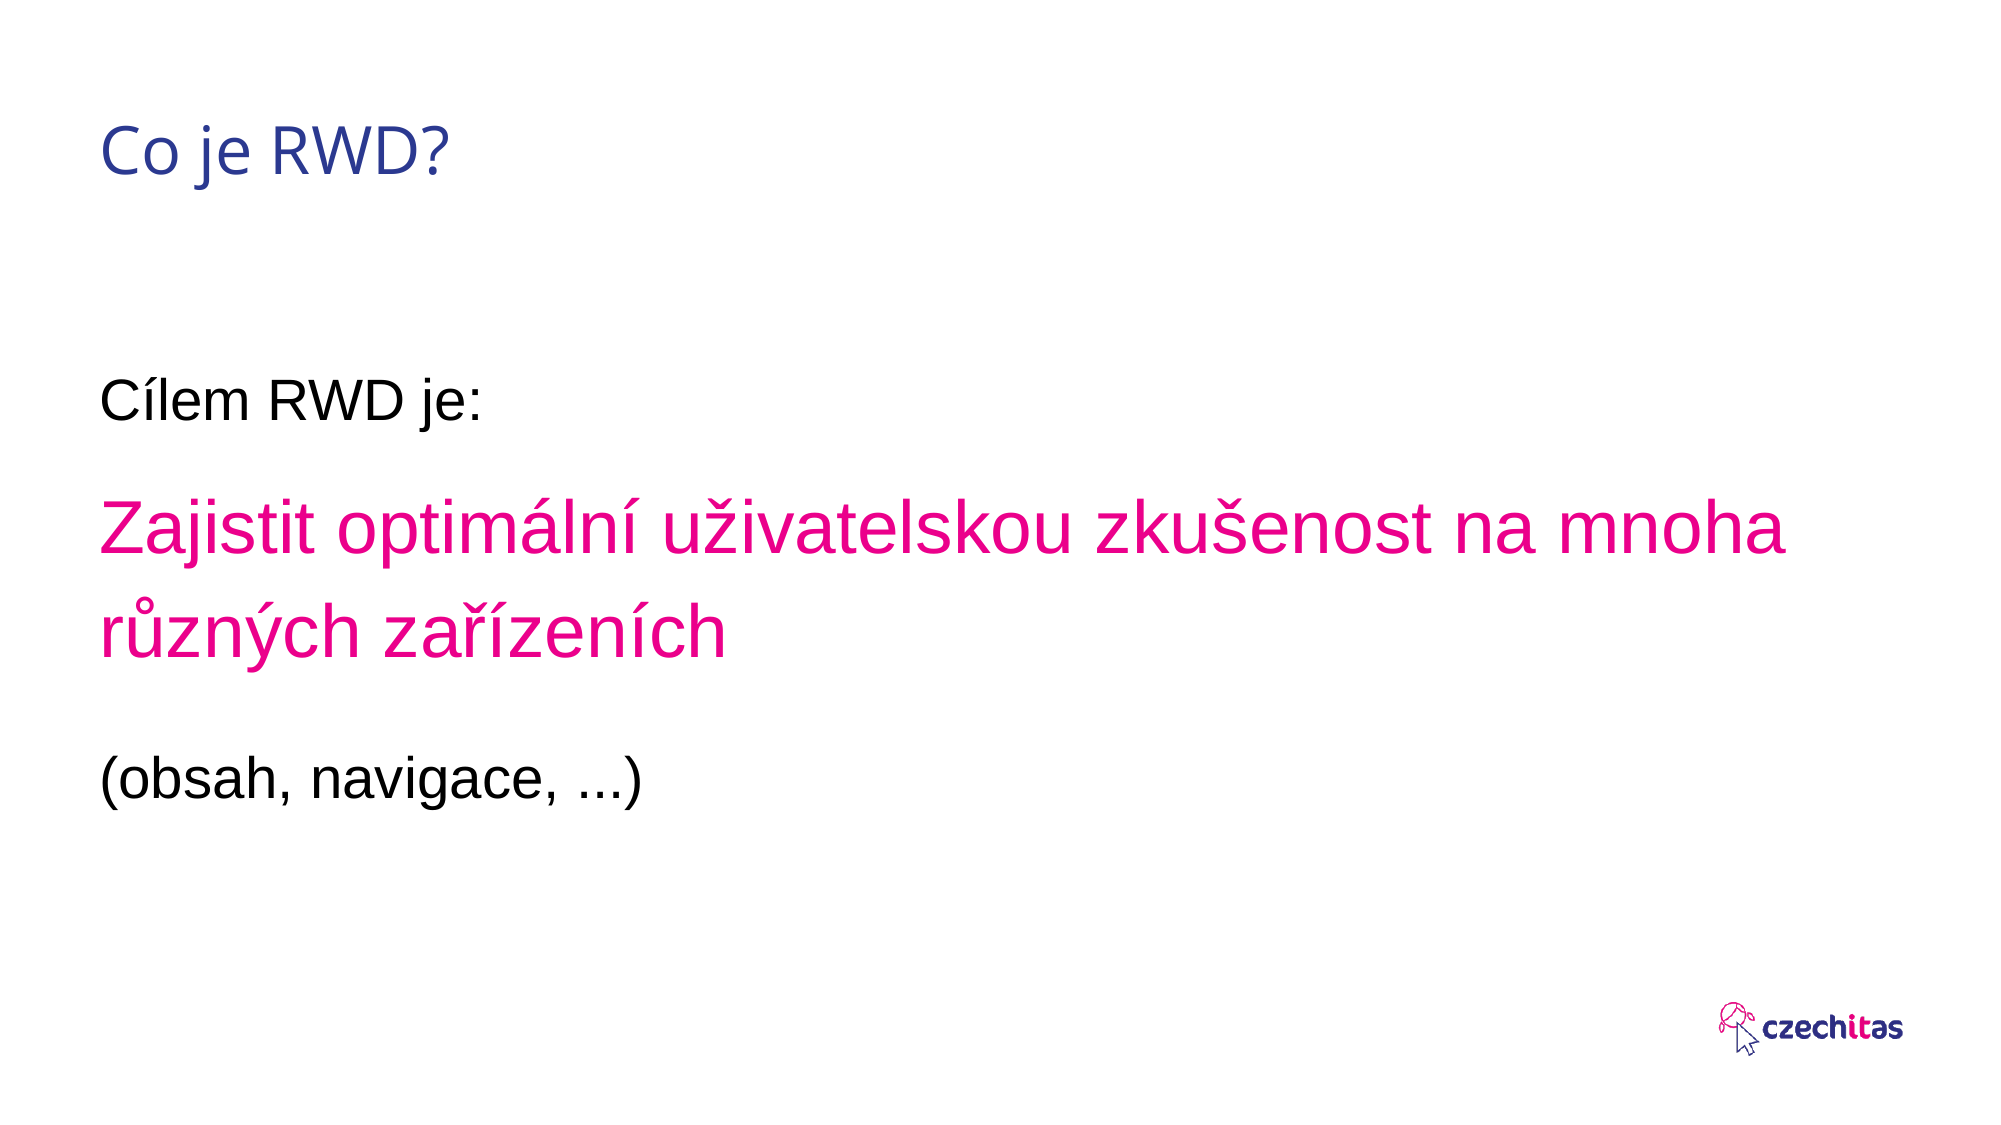

# Co je RWD?

Cílem RWD je:
Zajistit optimální uživatelskou zkušenost na mnoha různých zařízeních
(obsah, navigace, ...)